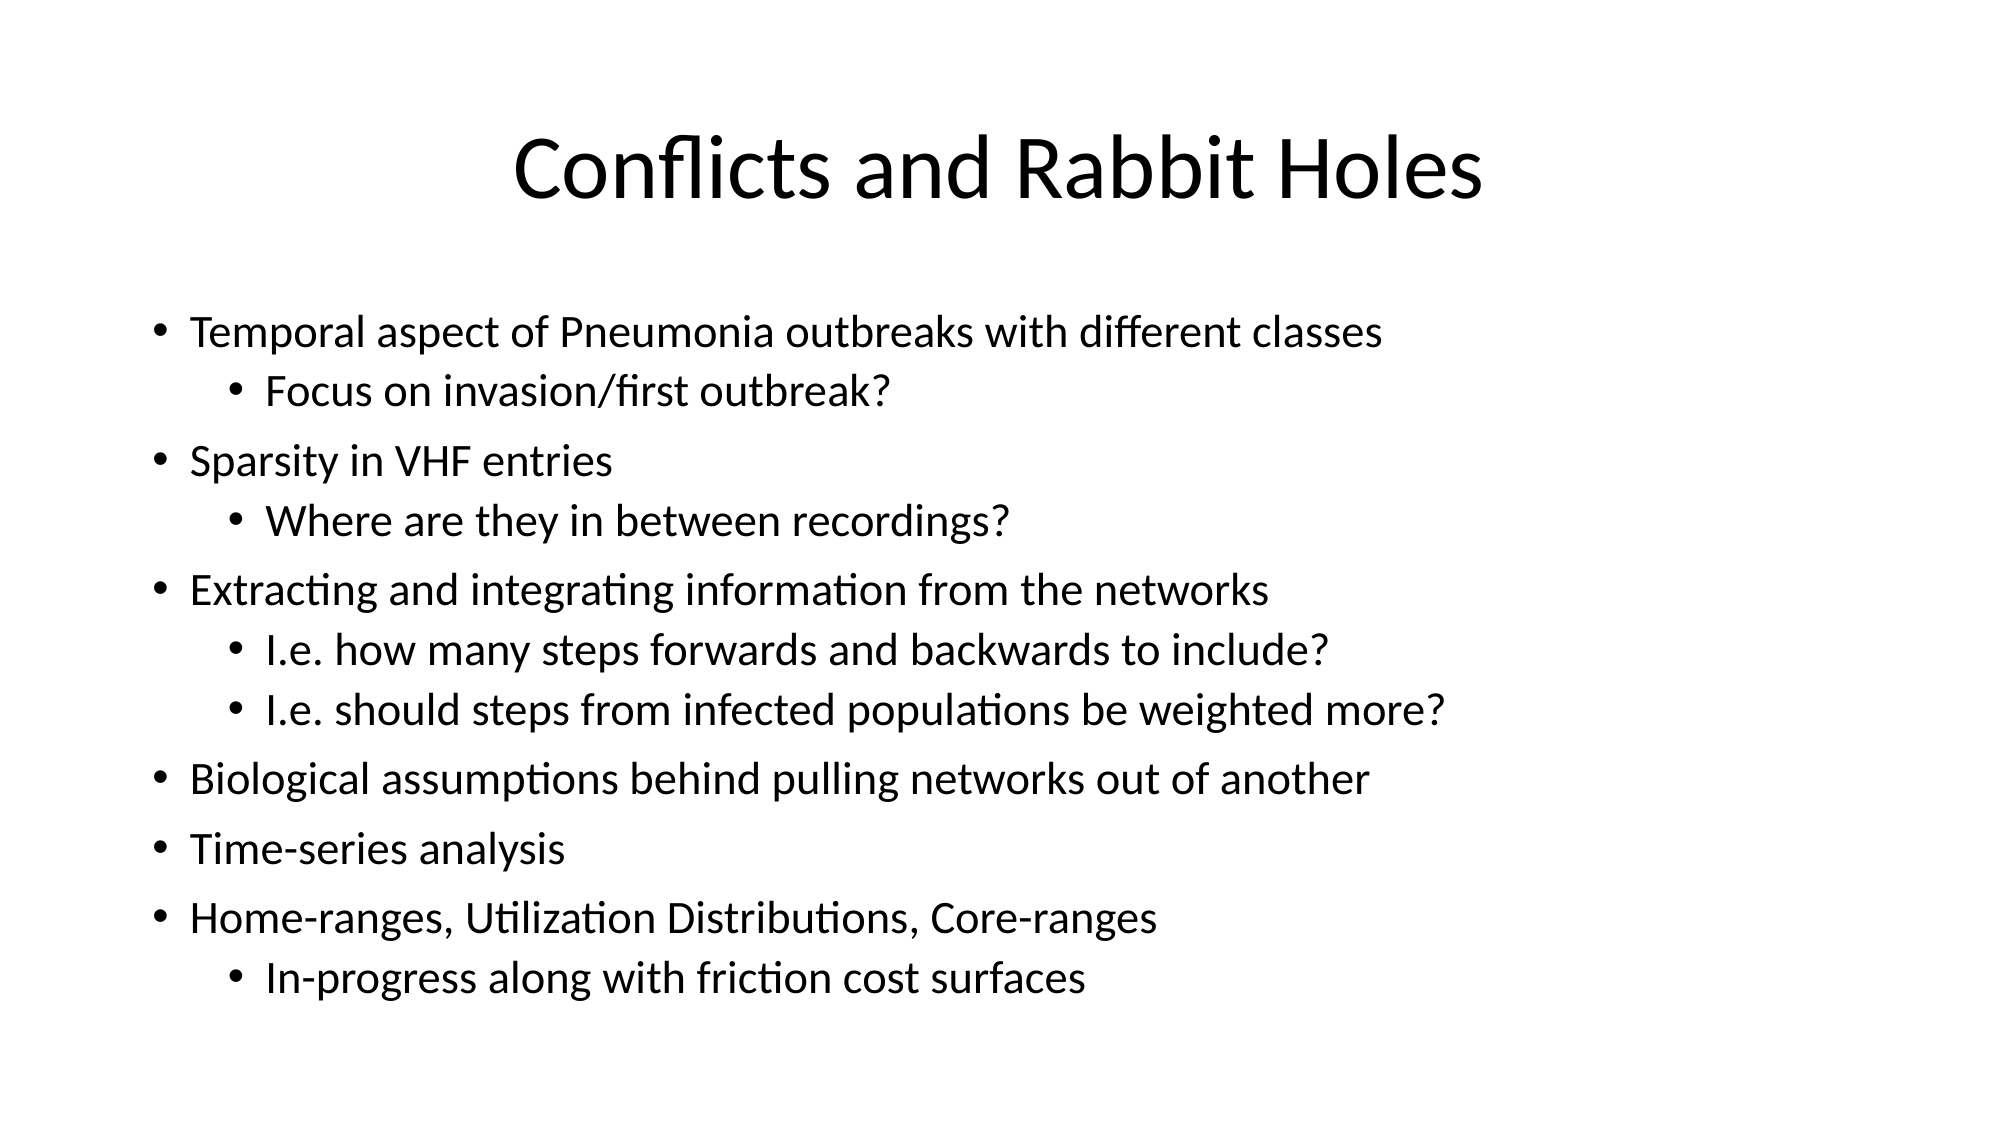

# Conflicts and Rabbit Holes
Temporal aspect of Pneumonia outbreaks with different classes
Focus on invasion/first outbreak?
Sparsity in VHF entries
Where are they in between recordings?
Extracting and integrating information from the networks
I.e. how many steps forwards and backwards to include?
I.e. should steps from infected populations be weighted more?
Biological assumptions behind pulling networks out of another
Time-series analysis
Home-ranges, Utilization Distributions, Core-ranges
In-progress along with friction cost surfaces